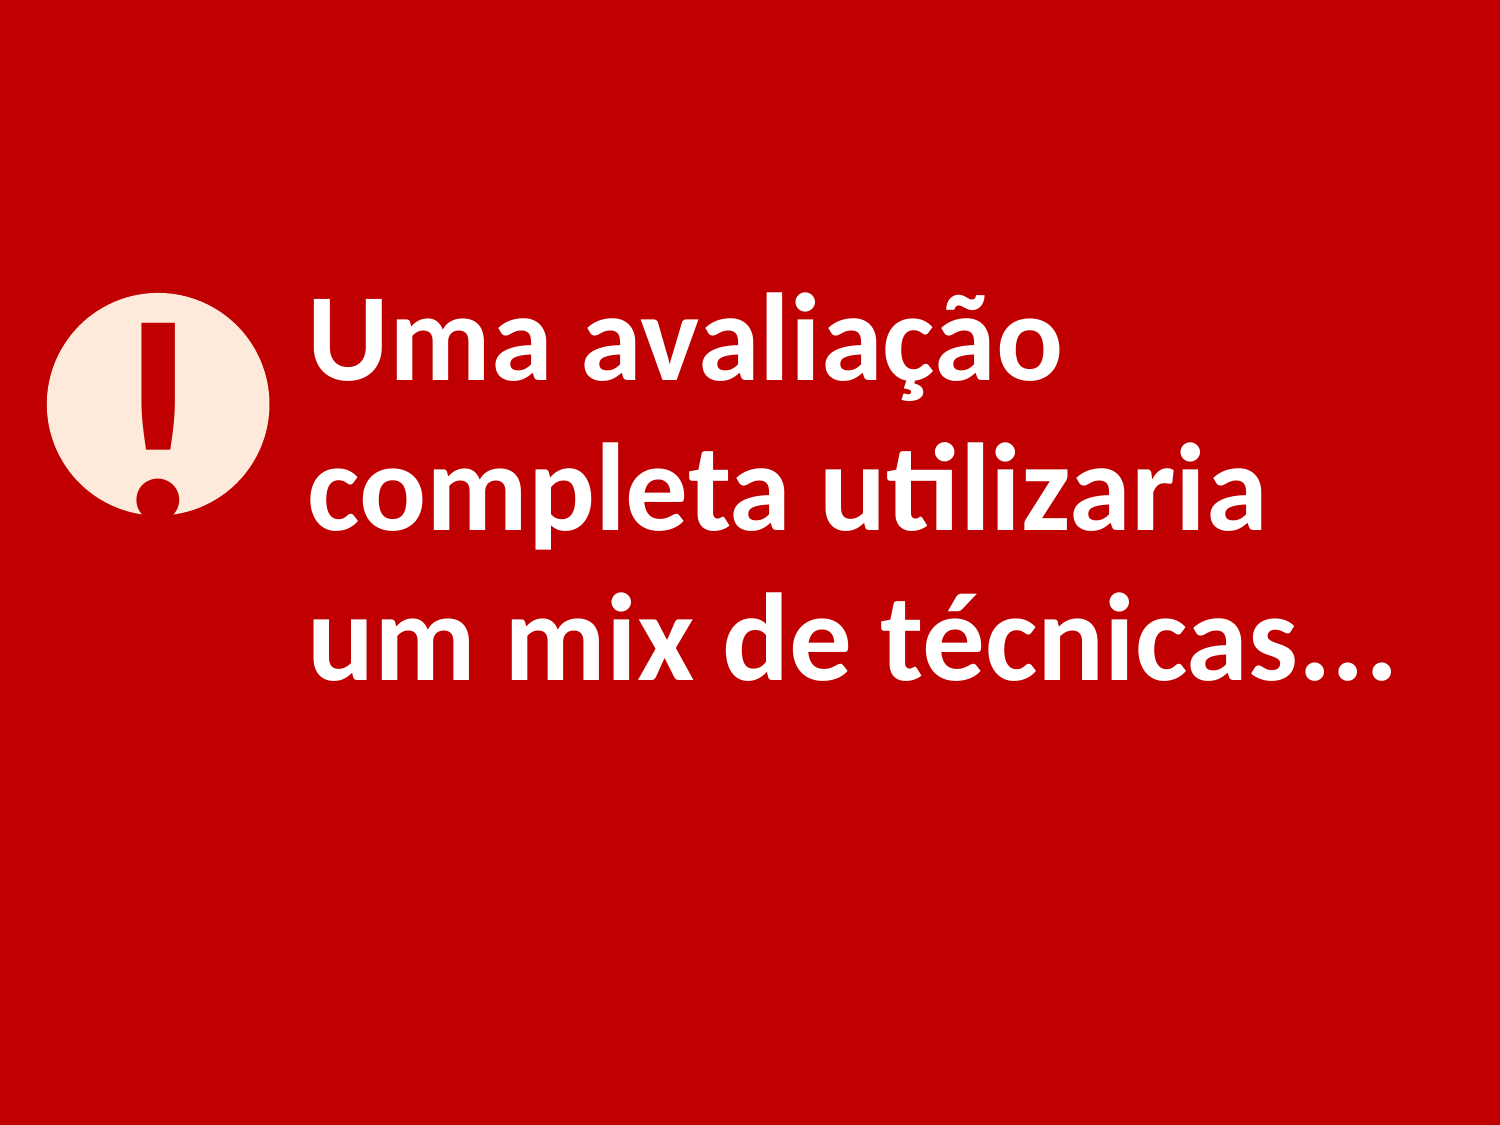

# Uma avaliação completa utilizaria um mix de técnicas...
!